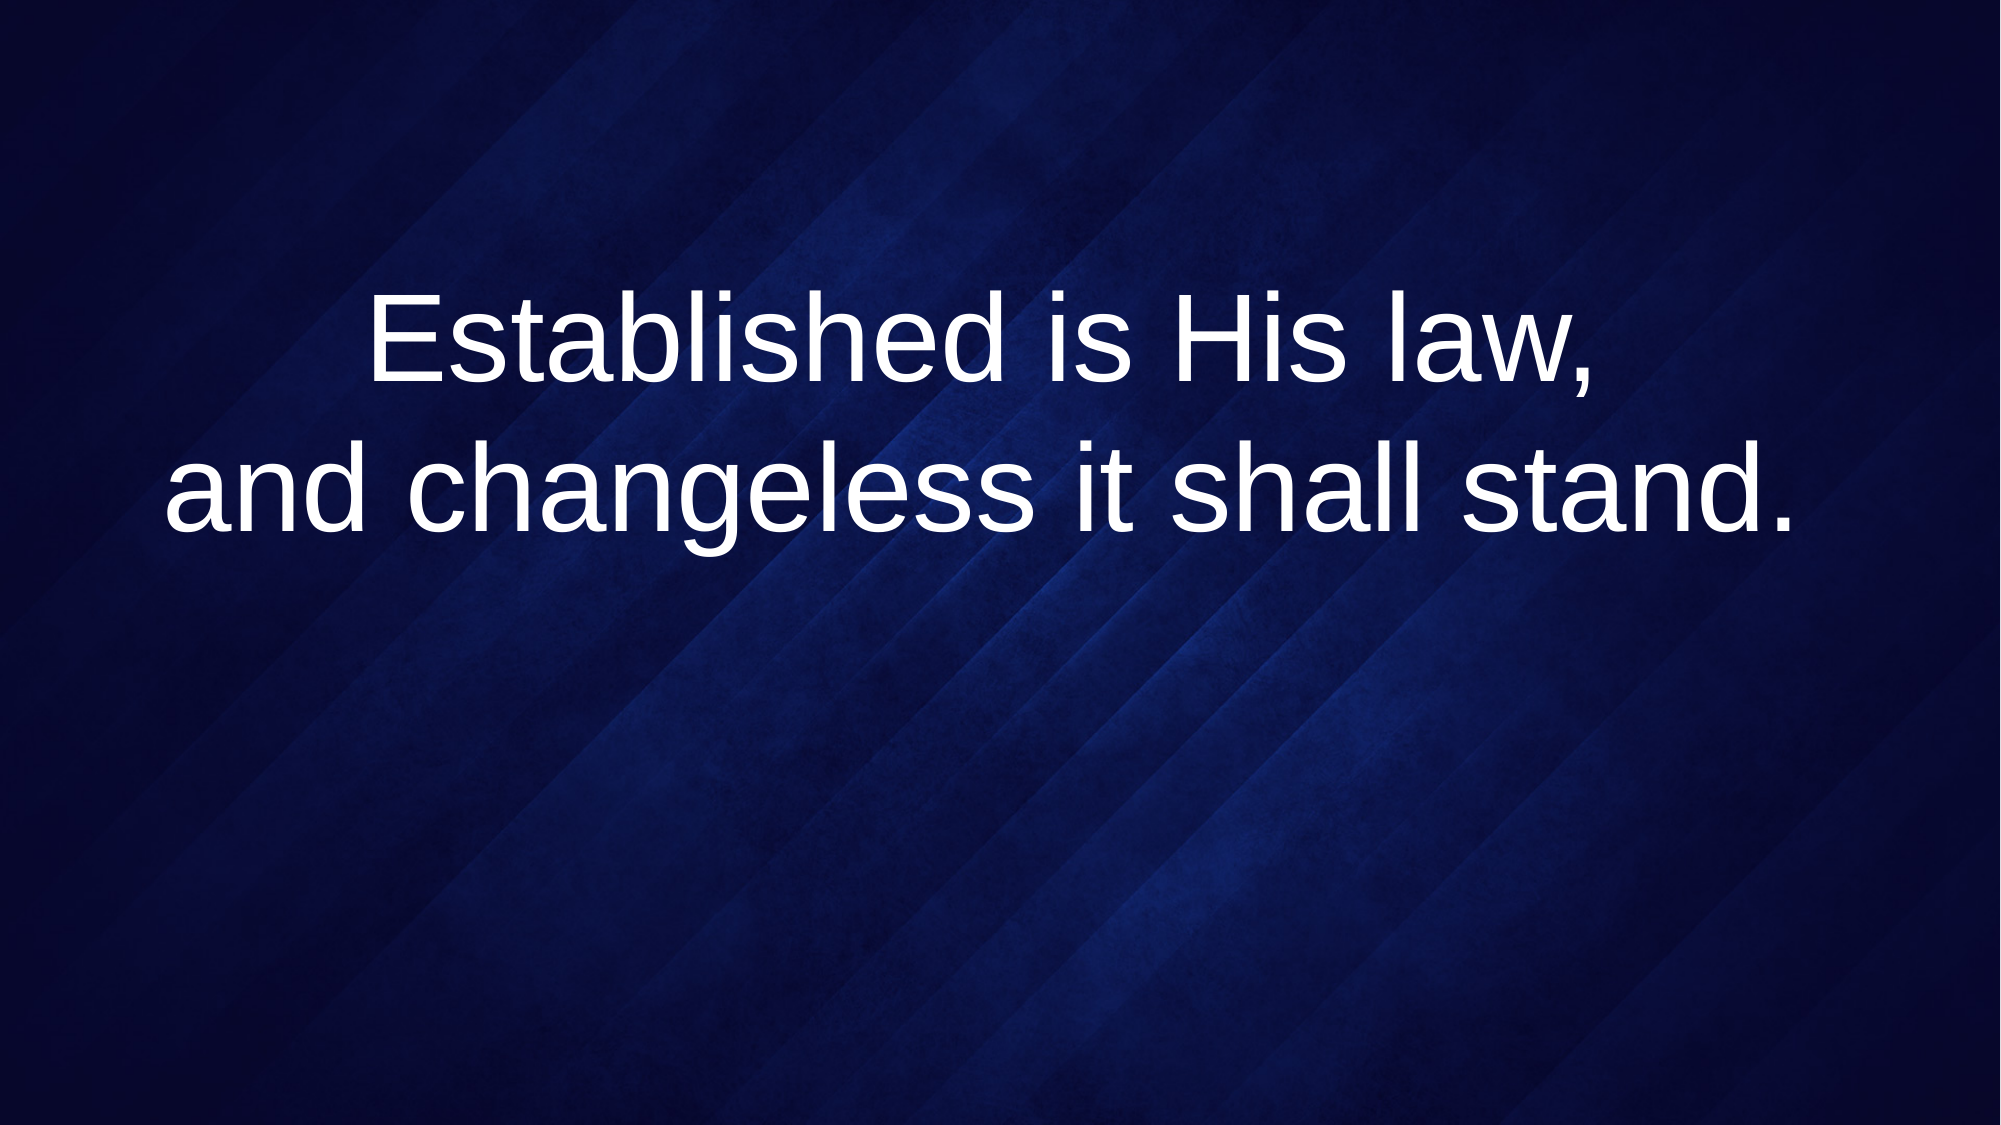

# Established is His law, and changeless it shall stand.